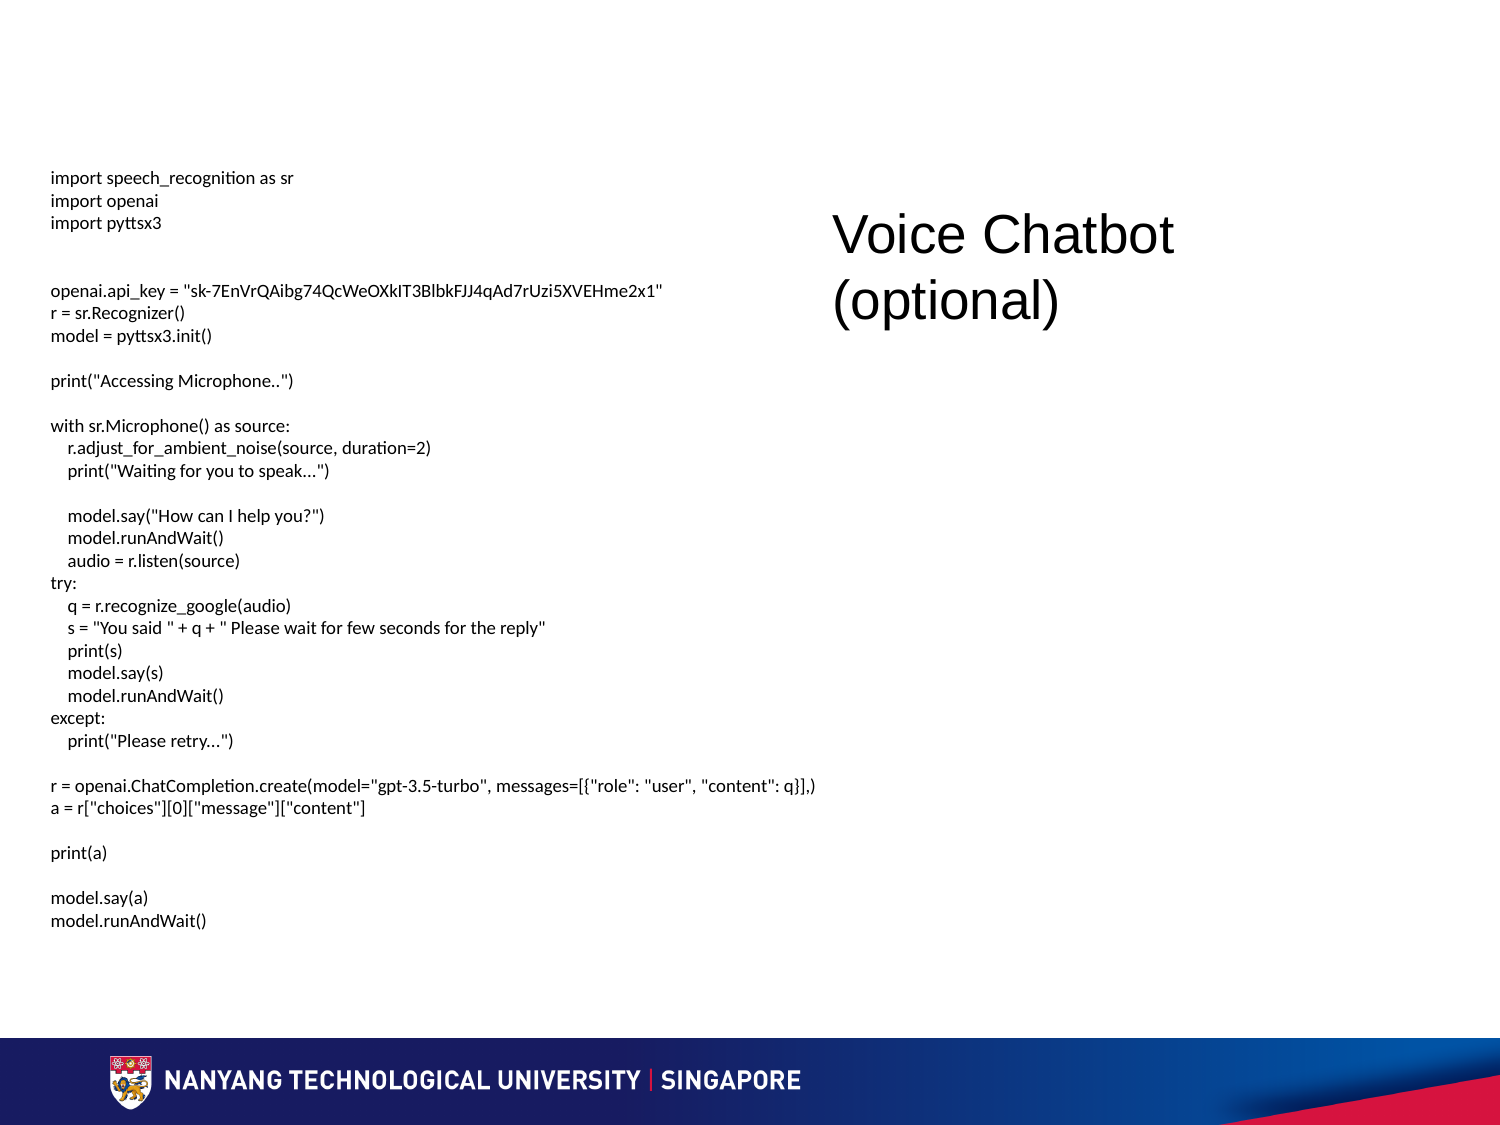

import speech_recognition as sr
import openai
import pyttsx3

openai.api_key = "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"
r = sr.Recognizer()
model = pyttsx3.init()

print("Accessing Microphone..")

with sr.Microphone() as source:
    r.adjust_for_ambient_noise(source, duration=2)
    print("Waiting for you to speak...")

    model.say("How can I help you?")
    model.runAndWait()
    audio = r.listen(source)
try:
    q = r.recognize_google(audio)
    s = "You said " + q + " Please wait for few seconds for the reply"
    print(s)
    model.say(s)
    model.runAndWait()
except:
    print("Please retry...")

r = openai.ChatCompletion.create(model="gpt-3.5-turbo", messages=[{"role": "user", "content": q}],)
a = r["choices"][0]["message"]["content"]

print(a)

model.say(a)
model.runAndWait()
# Voice Chatbot (optional)